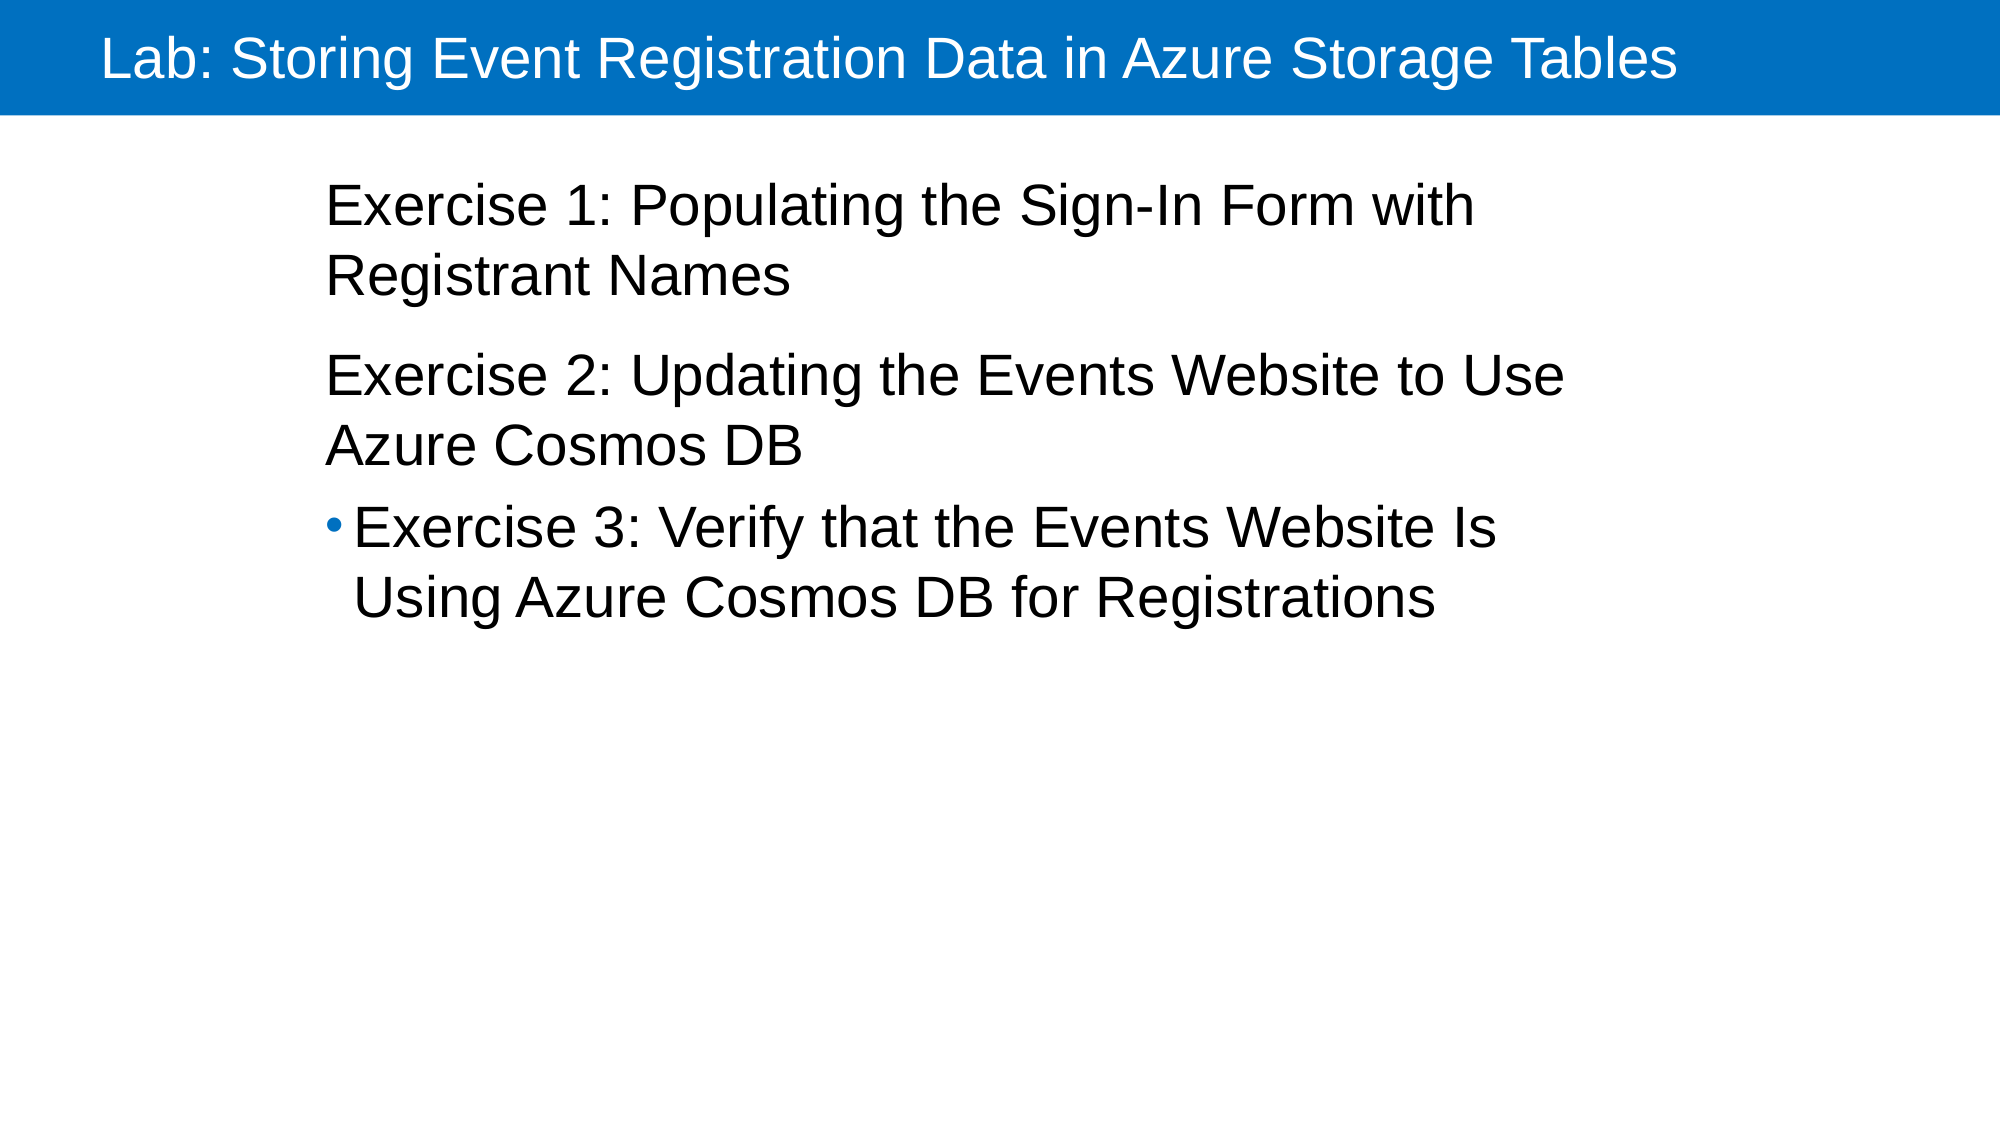

# Lab: Storing Event Registration Data in Azure Storage Tables
Exercise 1: Populating the Sign-In Form with Registrant Names
Exercise 2: Updating the Events Website to Use Azure Cosmos DB
Exercise 3: Verify that the Events Website Is Using Azure Cosmos DB for Registrations